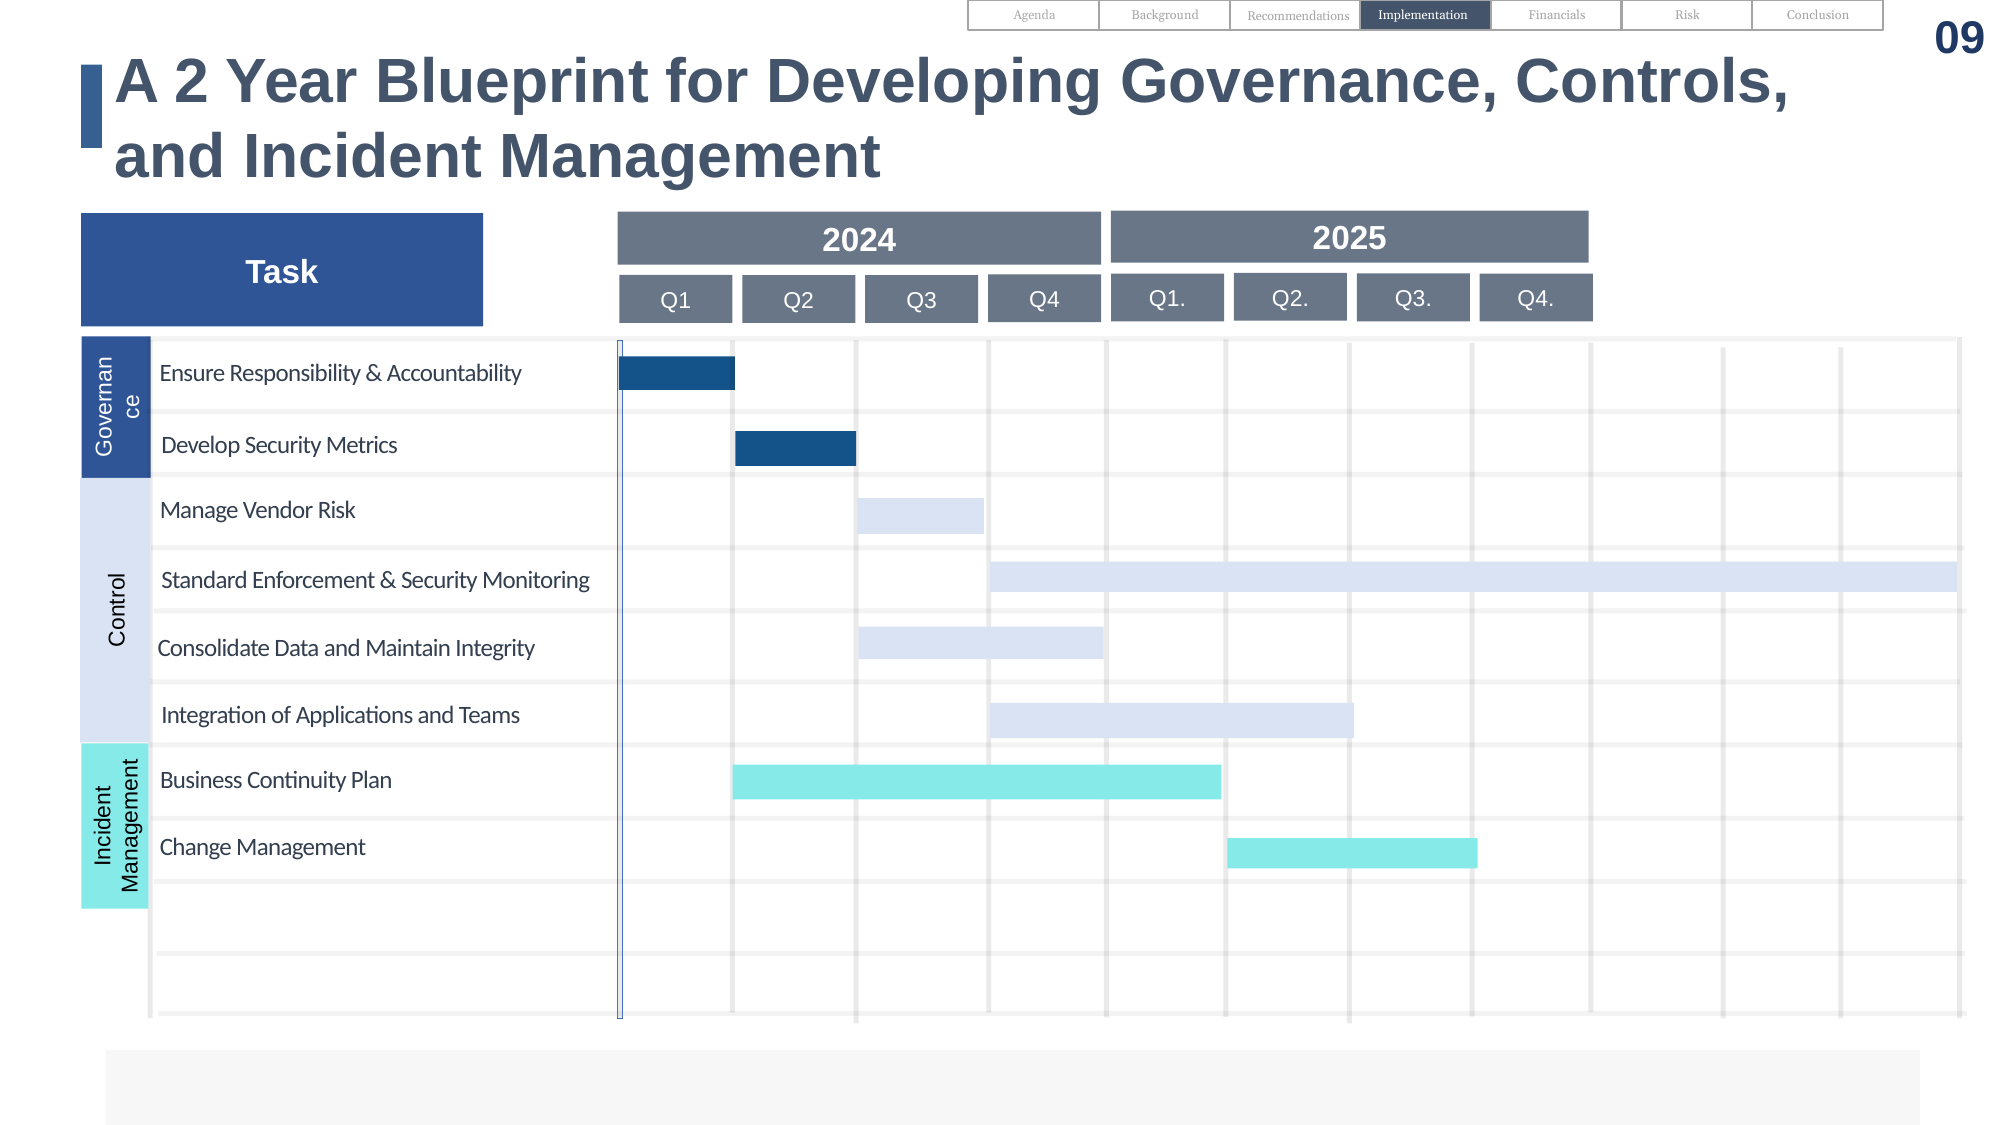

Recommendations

Implementation

Financials

Risk

Conclusion
09

Agenda

Background
A 2 Year Blueprint for Developing Governance, Controls, and Incident Management

2025
2024
Task
Q2.
Q3.
Q4.
Q1.
Q4
Q1
Q2
Q3
Governance

Control
Ensure Responsibility & Accountability
Develop Security Metrics
Manage Vendor Risk
Standard Enforcement & Security Monitoring
Consolidate Data and Maintain Integrity
Integration of Applications and Teams
Business Continuity Plan
Change Management

Control

Incident Management